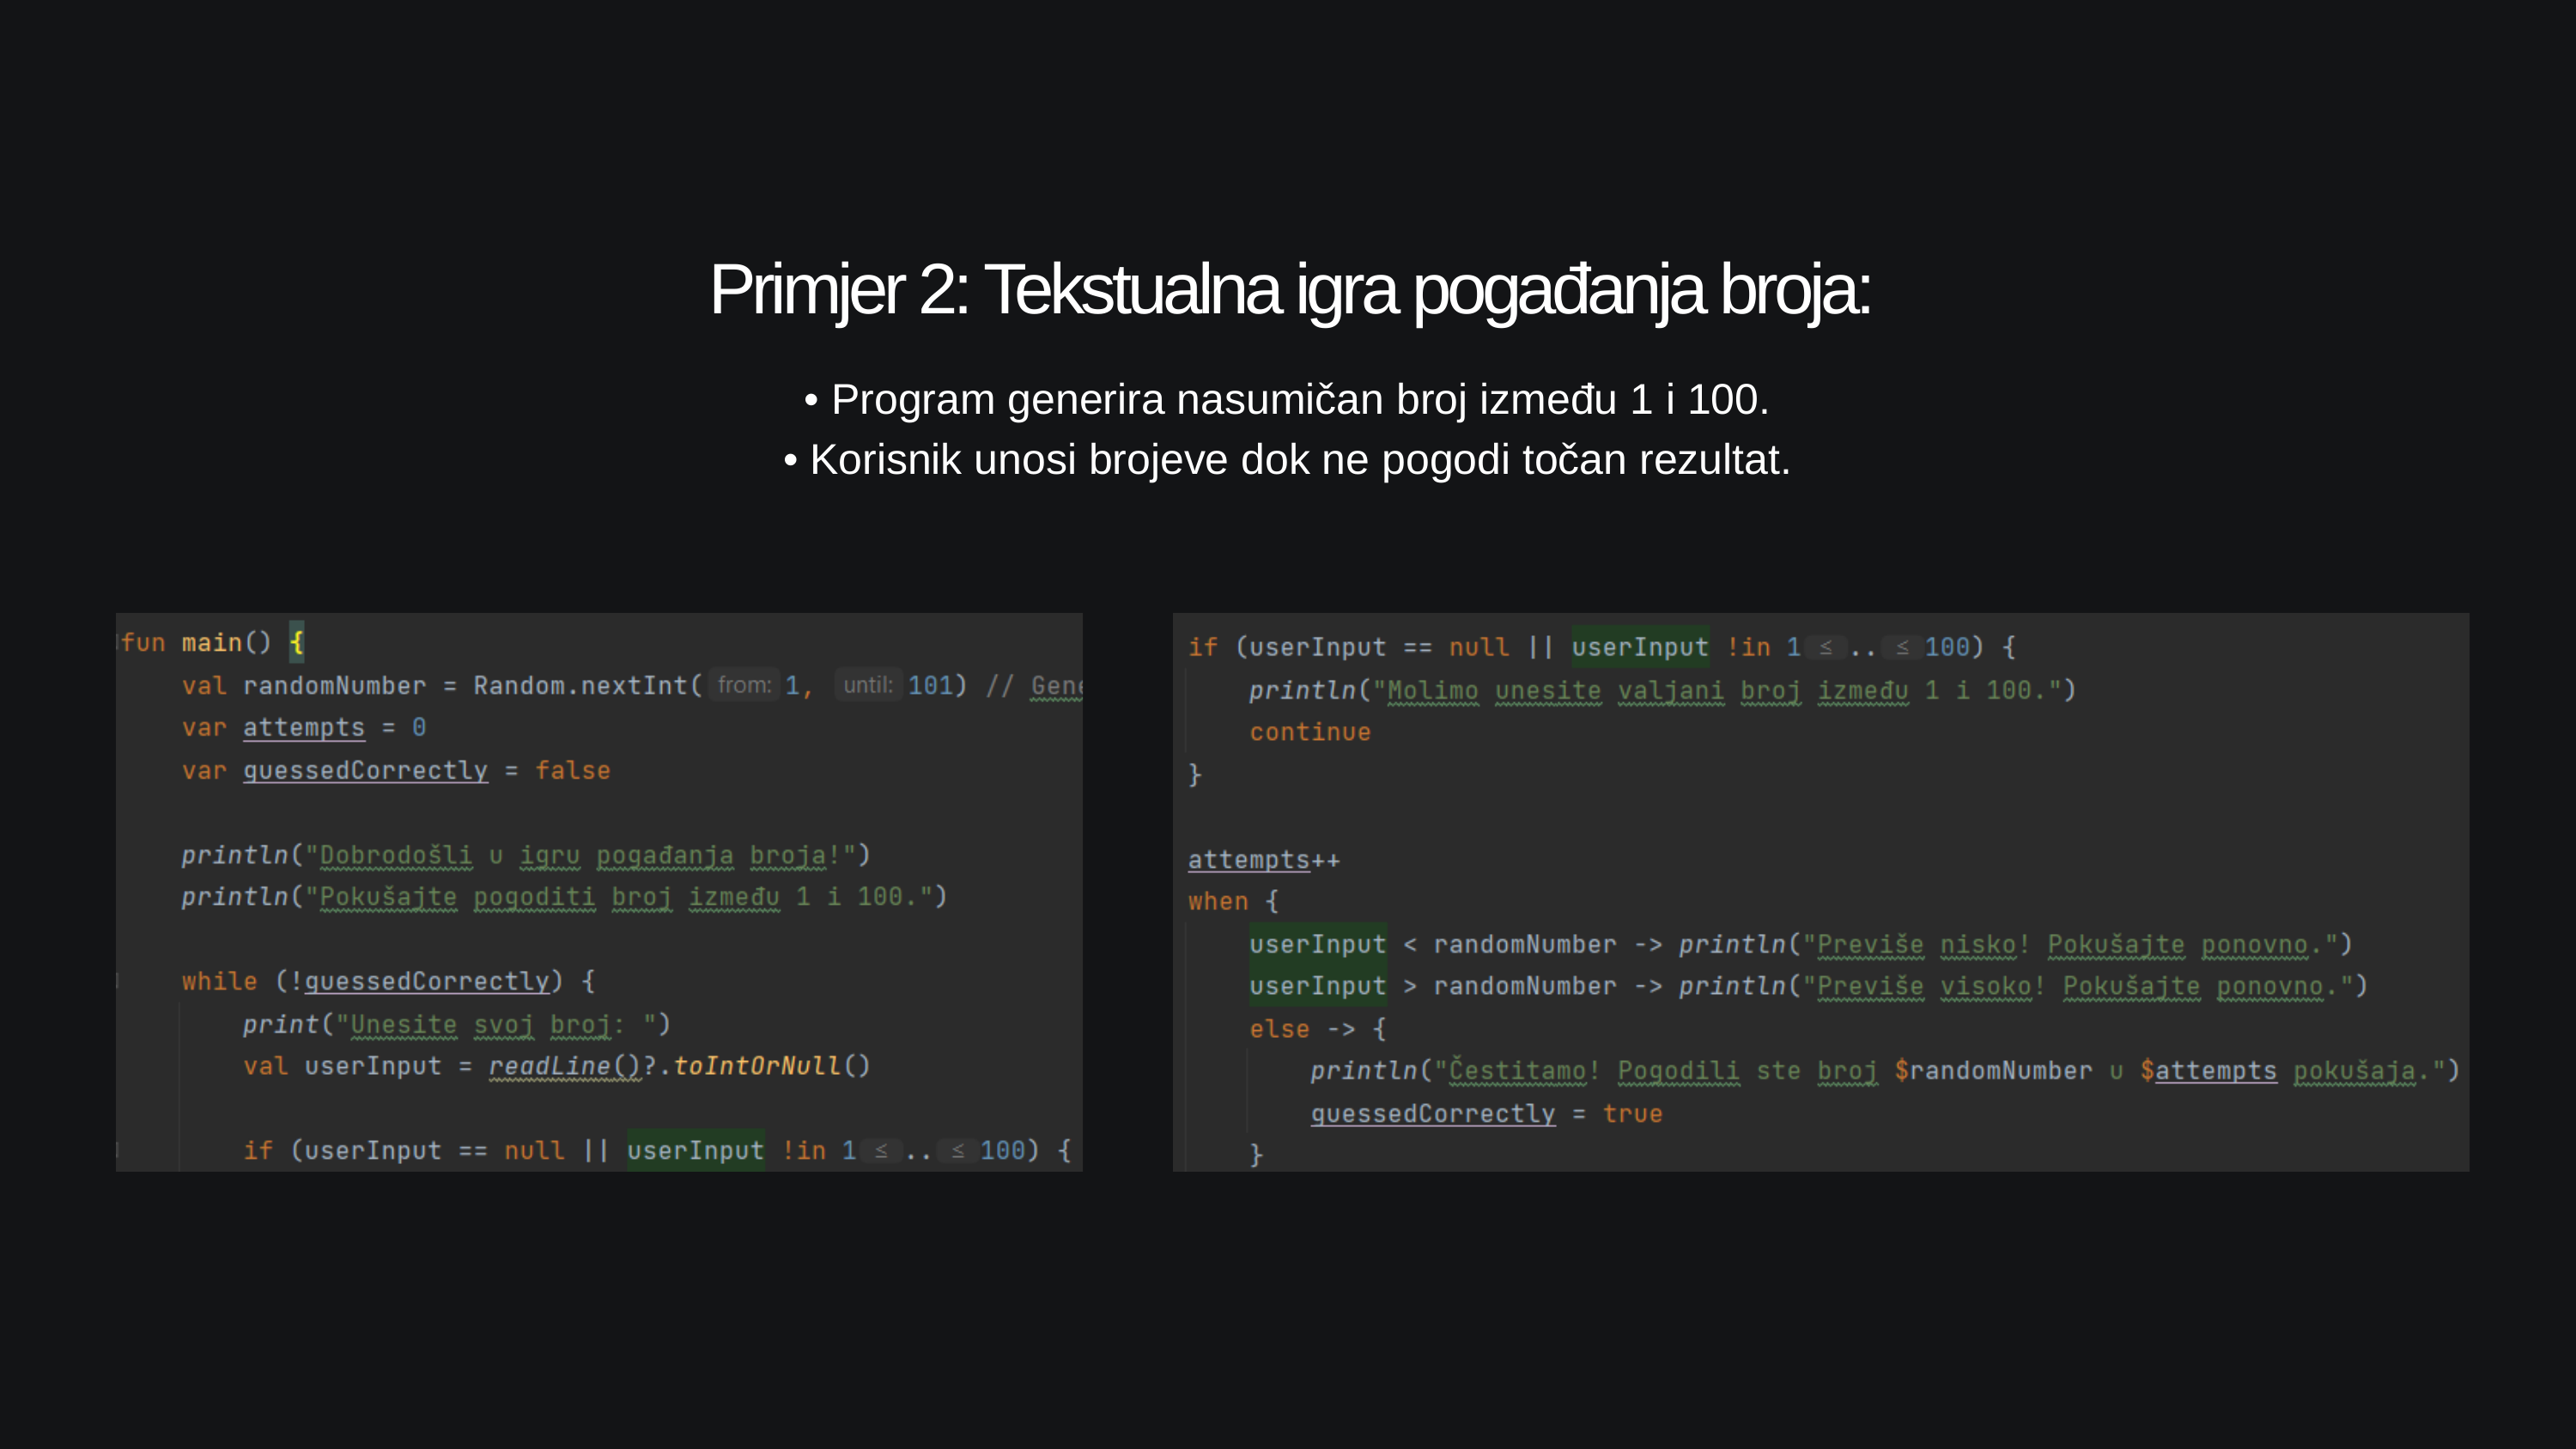

Primjer 2: Tekstualna igra pogađanja broja:
• Program generira nasumičan broj između 1 i 100.
• Korisnik unosi brojeve dok ne pogodi točan rezultat.